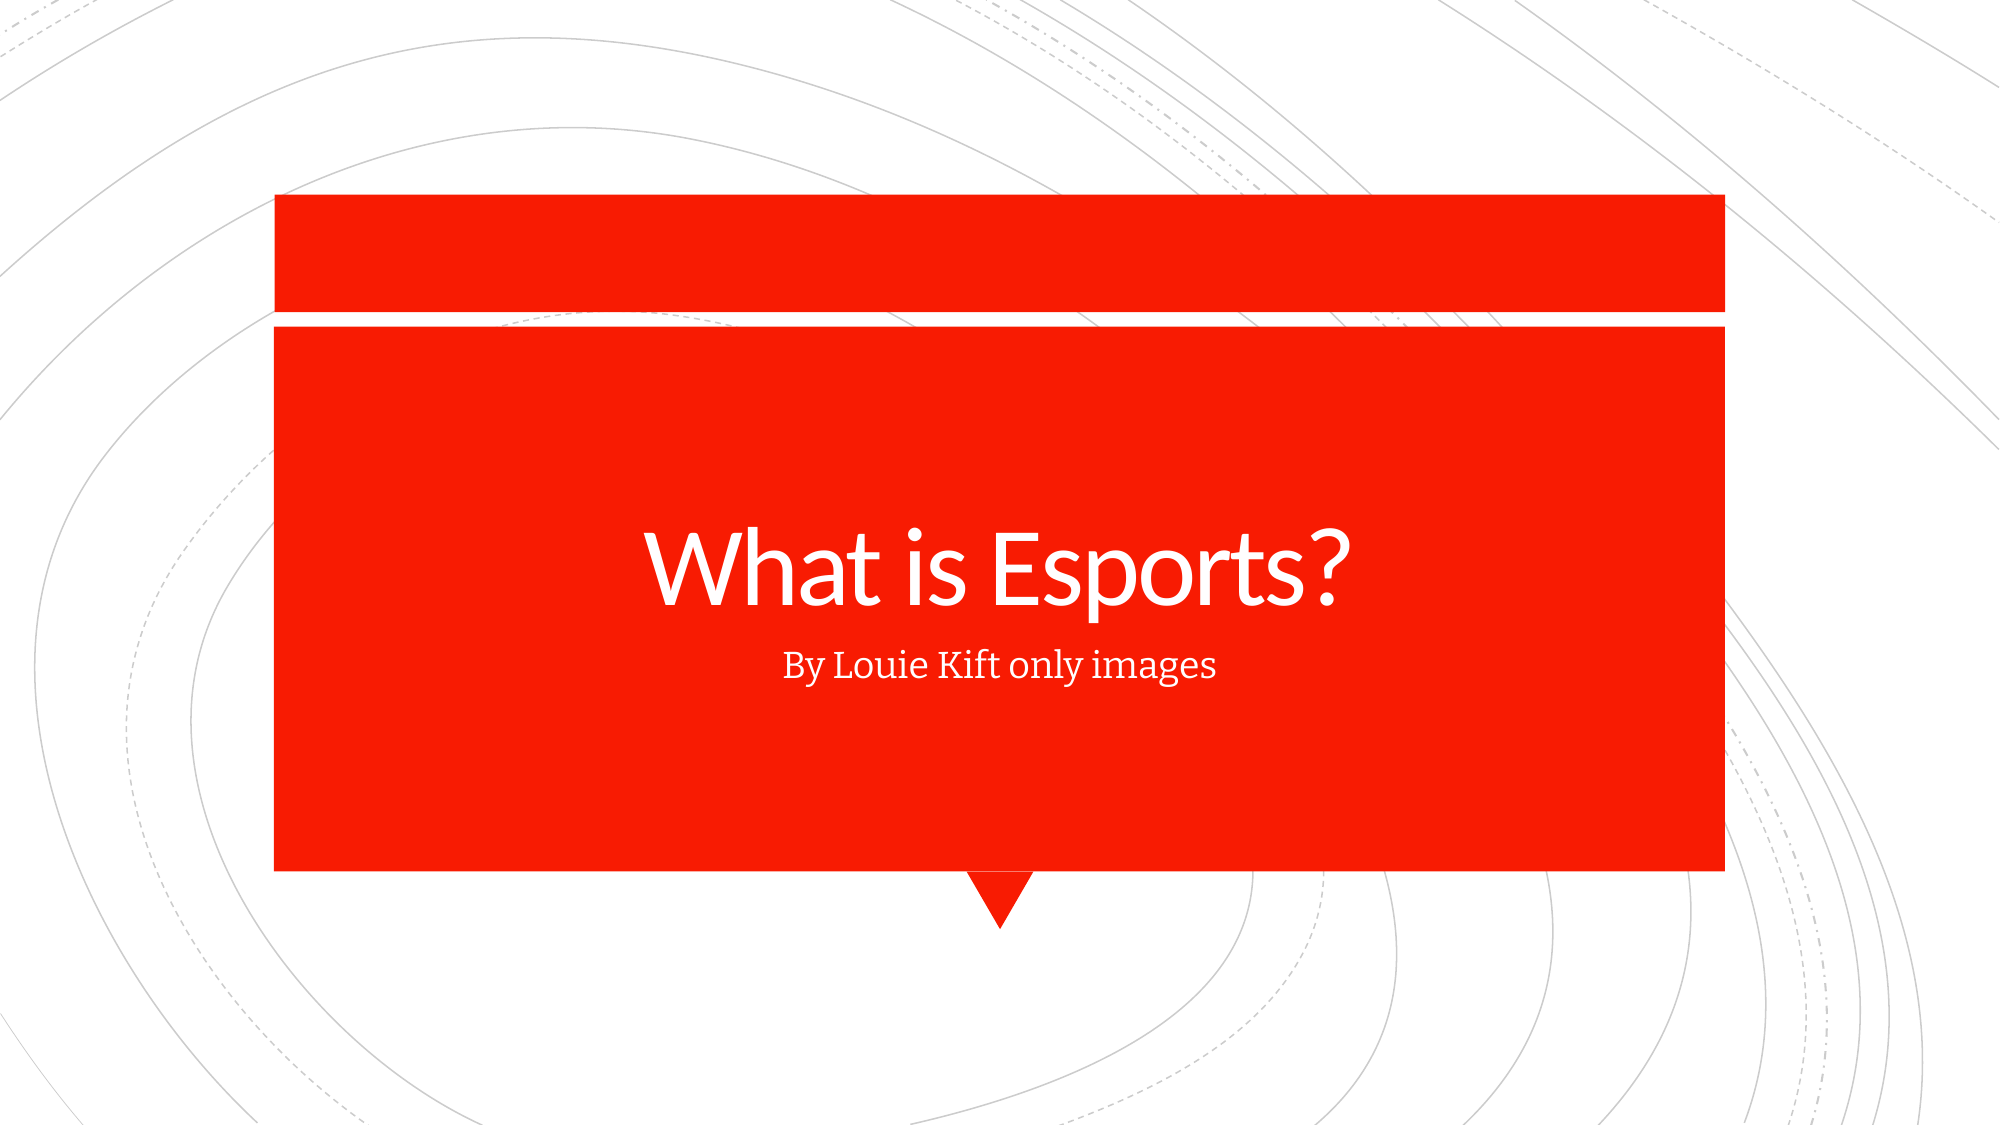

# What is Esports?
By Louie Kift only images